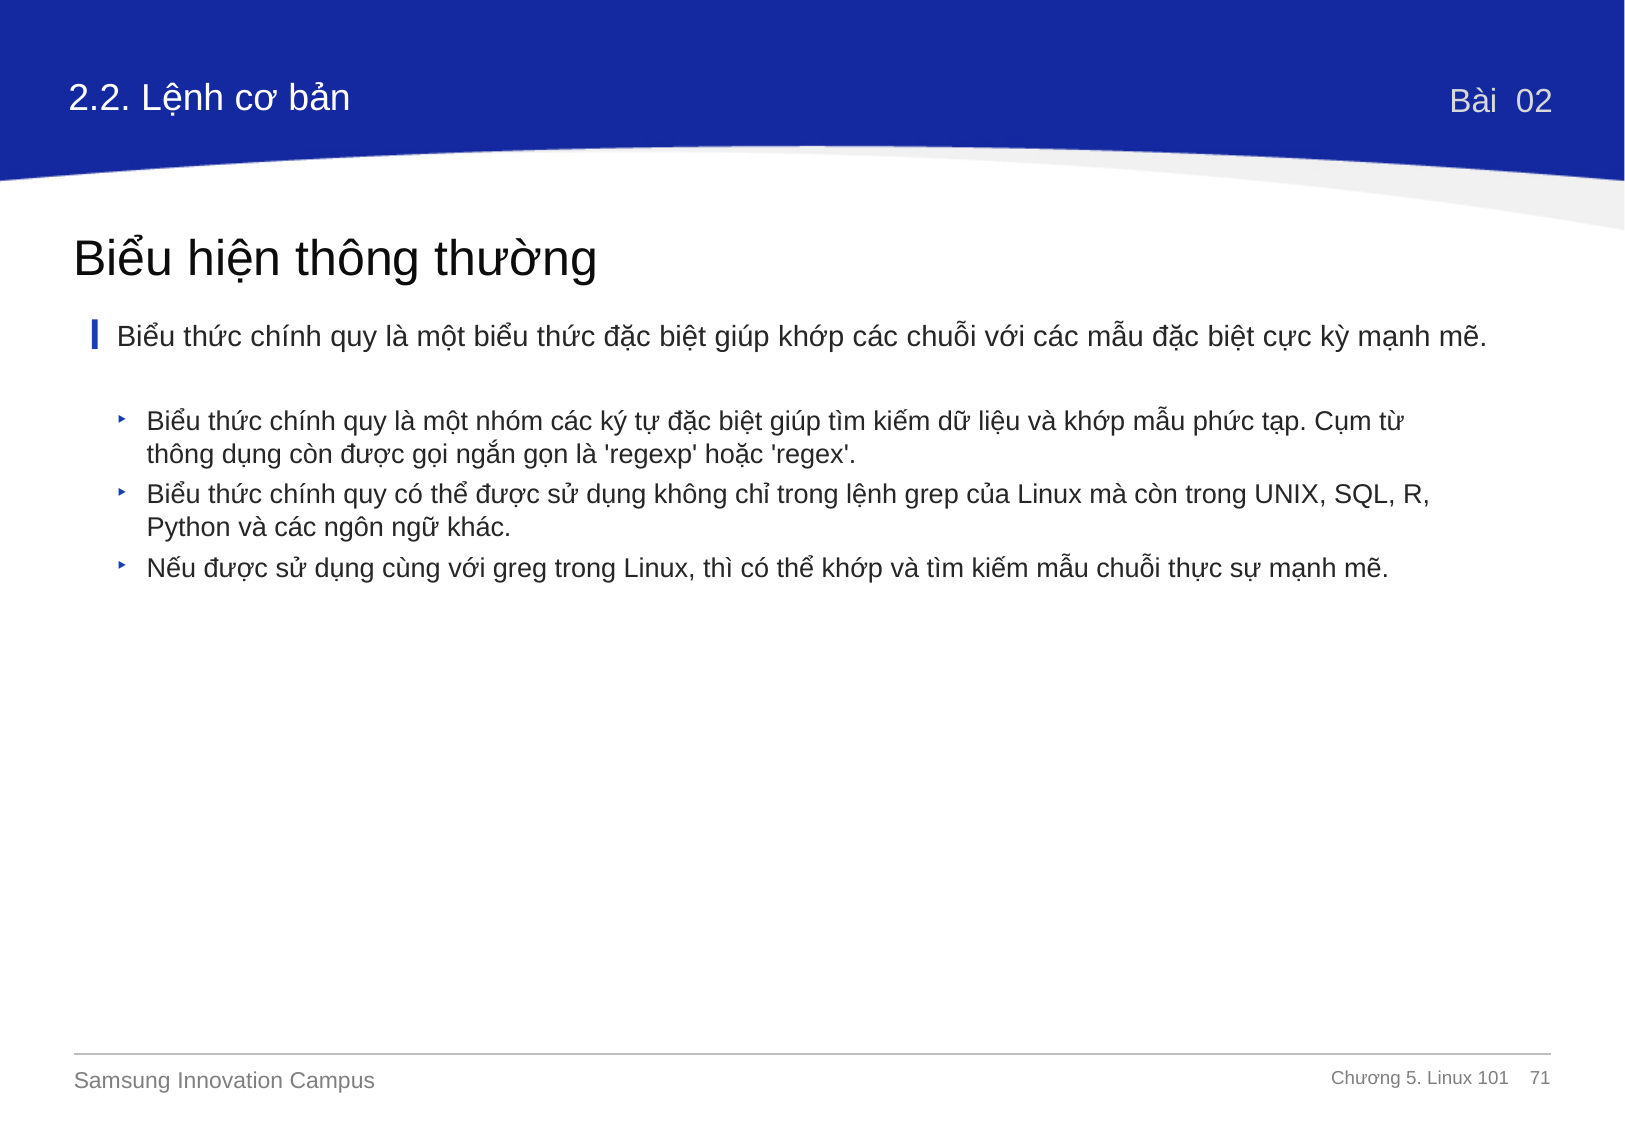

2.2. Lệnh cơ bản
Bài  02
Biểu hiện thông thường
Biểu thức chính quy là một biểu thức đặc biệt giúp khớp các chuỗi với các mẫu đặc biệt cực kỳ mạnh mẽ.

Biểu thức chính quy là một nhóm các ký tự đặc biệt giúp tìm kiếm dữ liệu và khớp mẫu phức tạp. Cụm từ thông dụng còn được gọi ngắn gọn là 'regexp' hoặc 'regex'.
Biểu thức chính quy có thể được sử dụng không chỉ trong lệnh grep của Linux mà còn trong UNIX, SQL, R, Python và các ngôn ngữ khác.
Nếu được sử dụng cùng với greg trong Linux, thì có thể khớp và tìm kiếm mẫu chuỗi thực sự mạnh mẽ.